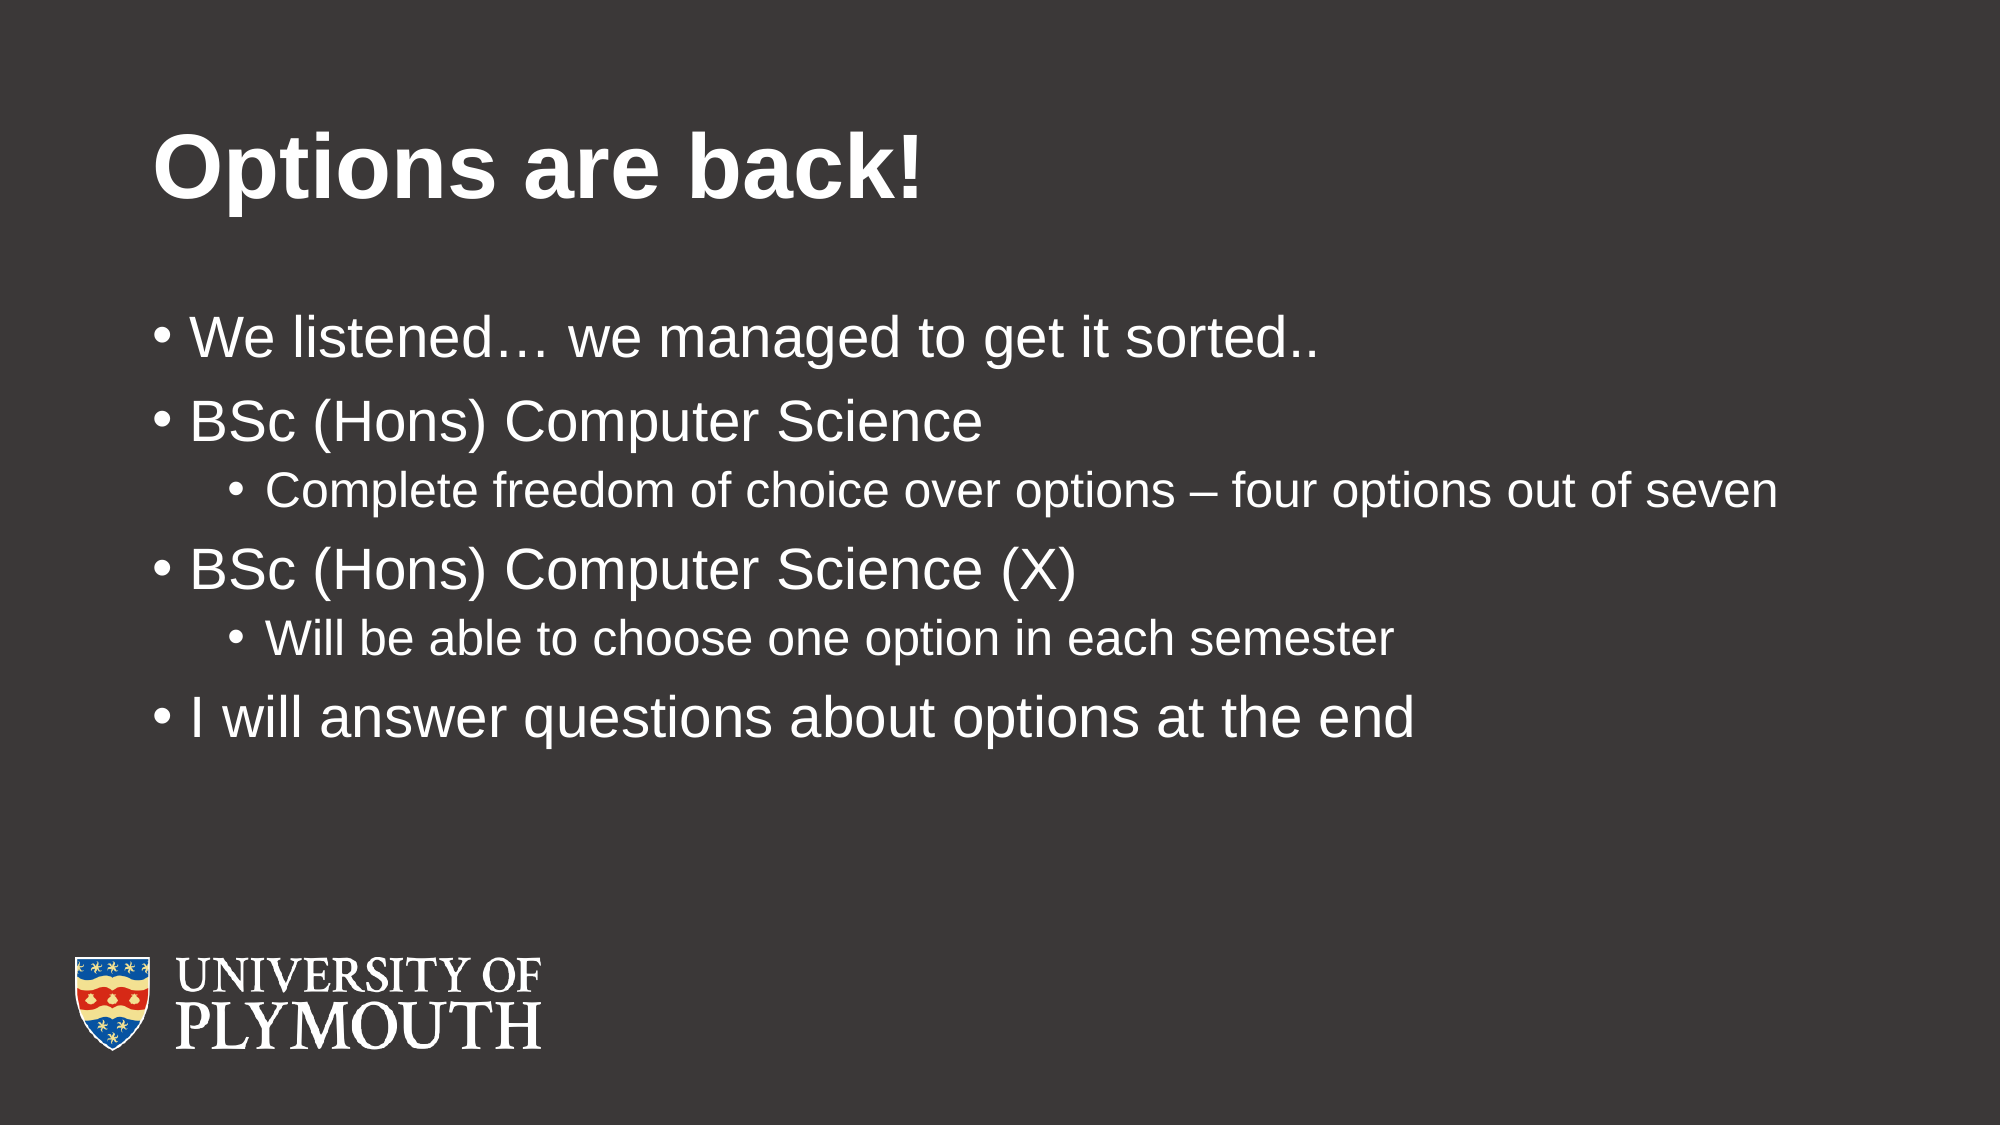

# Options are back!
We listened… we managed to get it sorted..
BSc (Hons) Computer Science
Complete freedom of choice over options – four options out of seven
BSc (Hons) Computer Science (X)
Will be able to choose one option in each semester
I will answer questions about options at the end